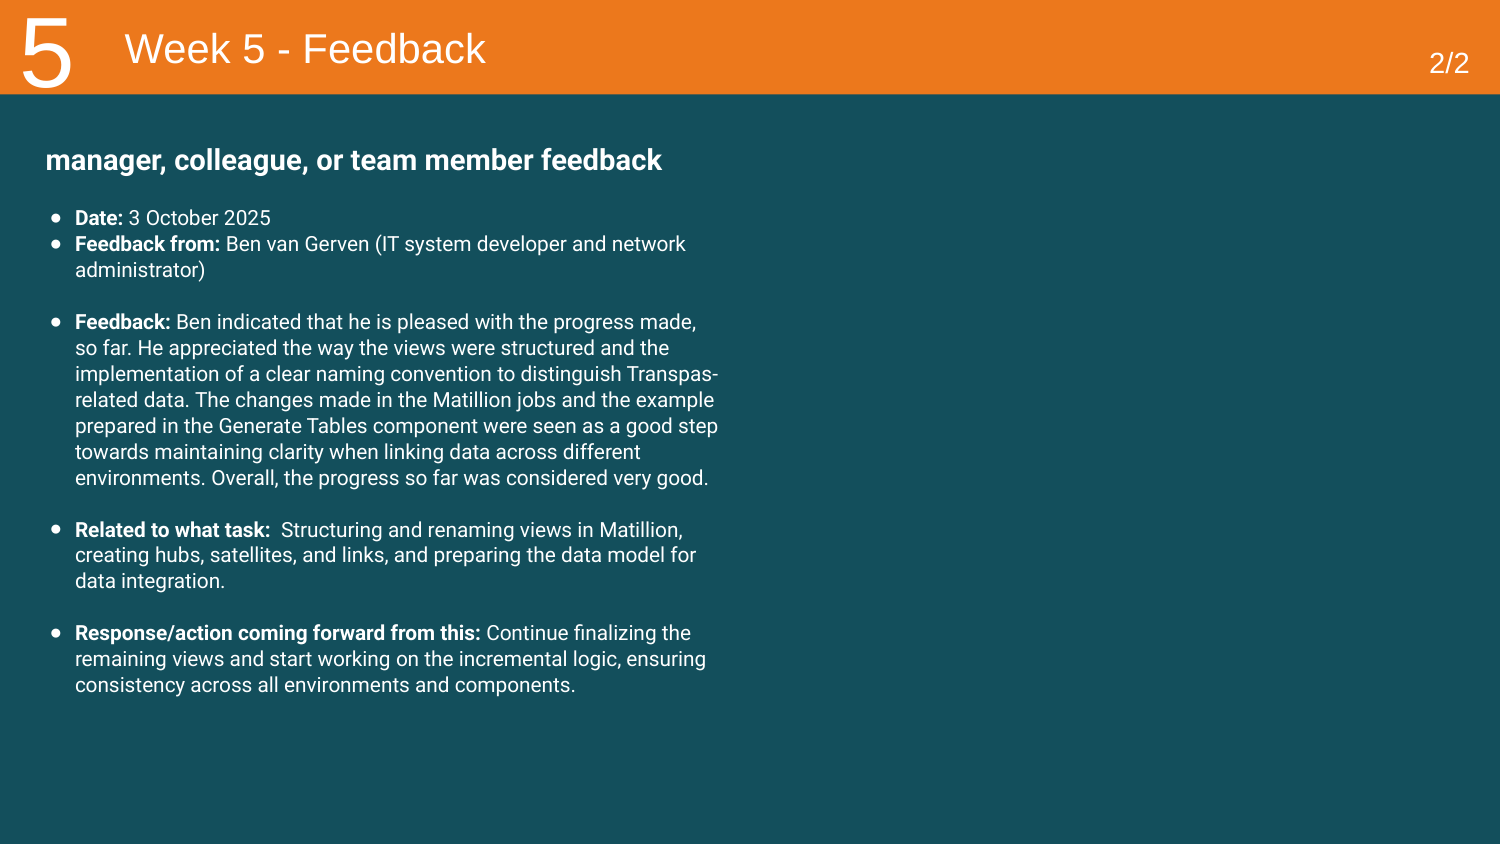

5
# Week 5 - Feedback
2/2
manager, colleague, or team member feedback
Date: 3 October 2025
Feedback from: Ben van Gerven (IT system developer and network administrator)

Feedback: Ben indicated that he is pleased with the progress made, so far. He appreciated the way the views were structured and the implementation of a clear naming convention to distinguish Transpas-related data. The changes made in the Matillion jobs and the example prepared in the Generate Tables component were seen as a good step towards maintaining clarity when linking data across different environments. Overall, the progress so far was considered very good.

Related to what task:  Structuring and renaming views in Matillion, creating hubs, satellites, and links, and preparing the data model for data integration.

Response/action coming forward from this: Continue finalizing the remaining views and start working on the incremental logic, ensuring consistency across all environments and components.